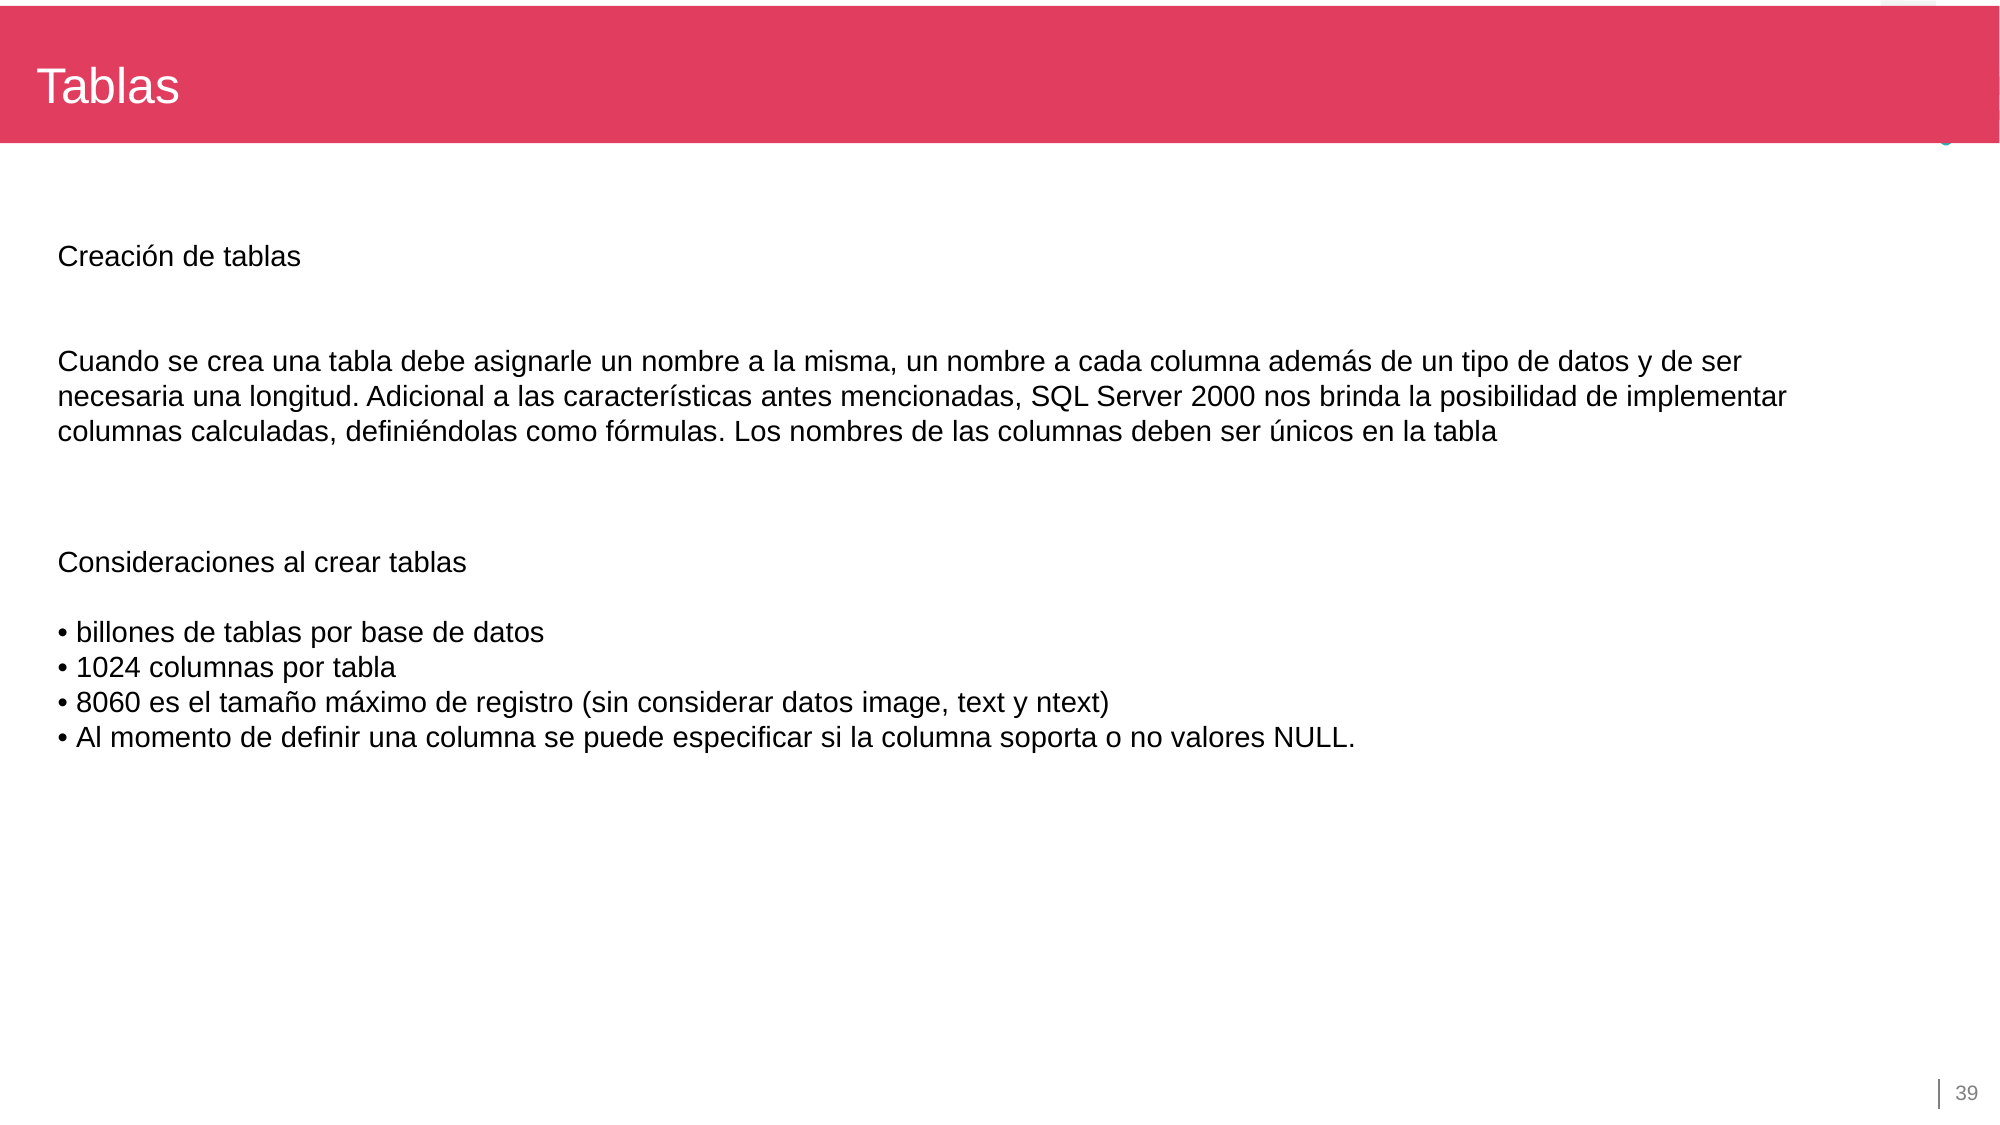

TÍTULO SECCIÓN
Tablas
TÍTULO
Creación de tablas

Cuando se crea una tabla debe asignarle un nombre a la misma, un nombre a cada columna además de un tipo de datos y de ser necesaria una longitud. Adicional a las características antes mencionadas, SQL Server 2000 nos brinda la posibilidad de implementar columnas calculadas, definiéndolas como fórmulas. Los nombres de las columnas deben ser únicos en la tabla
Consideraciones al crear tablas

• billones de tablas por base de datos
• 1024 columnas por tabla
• 8060 es el tamaño máximo de registro (sin considerar datos image, text y ntext)
• Al momento de definir una columna se puede especificar si la columna soporta o no valores NULL.